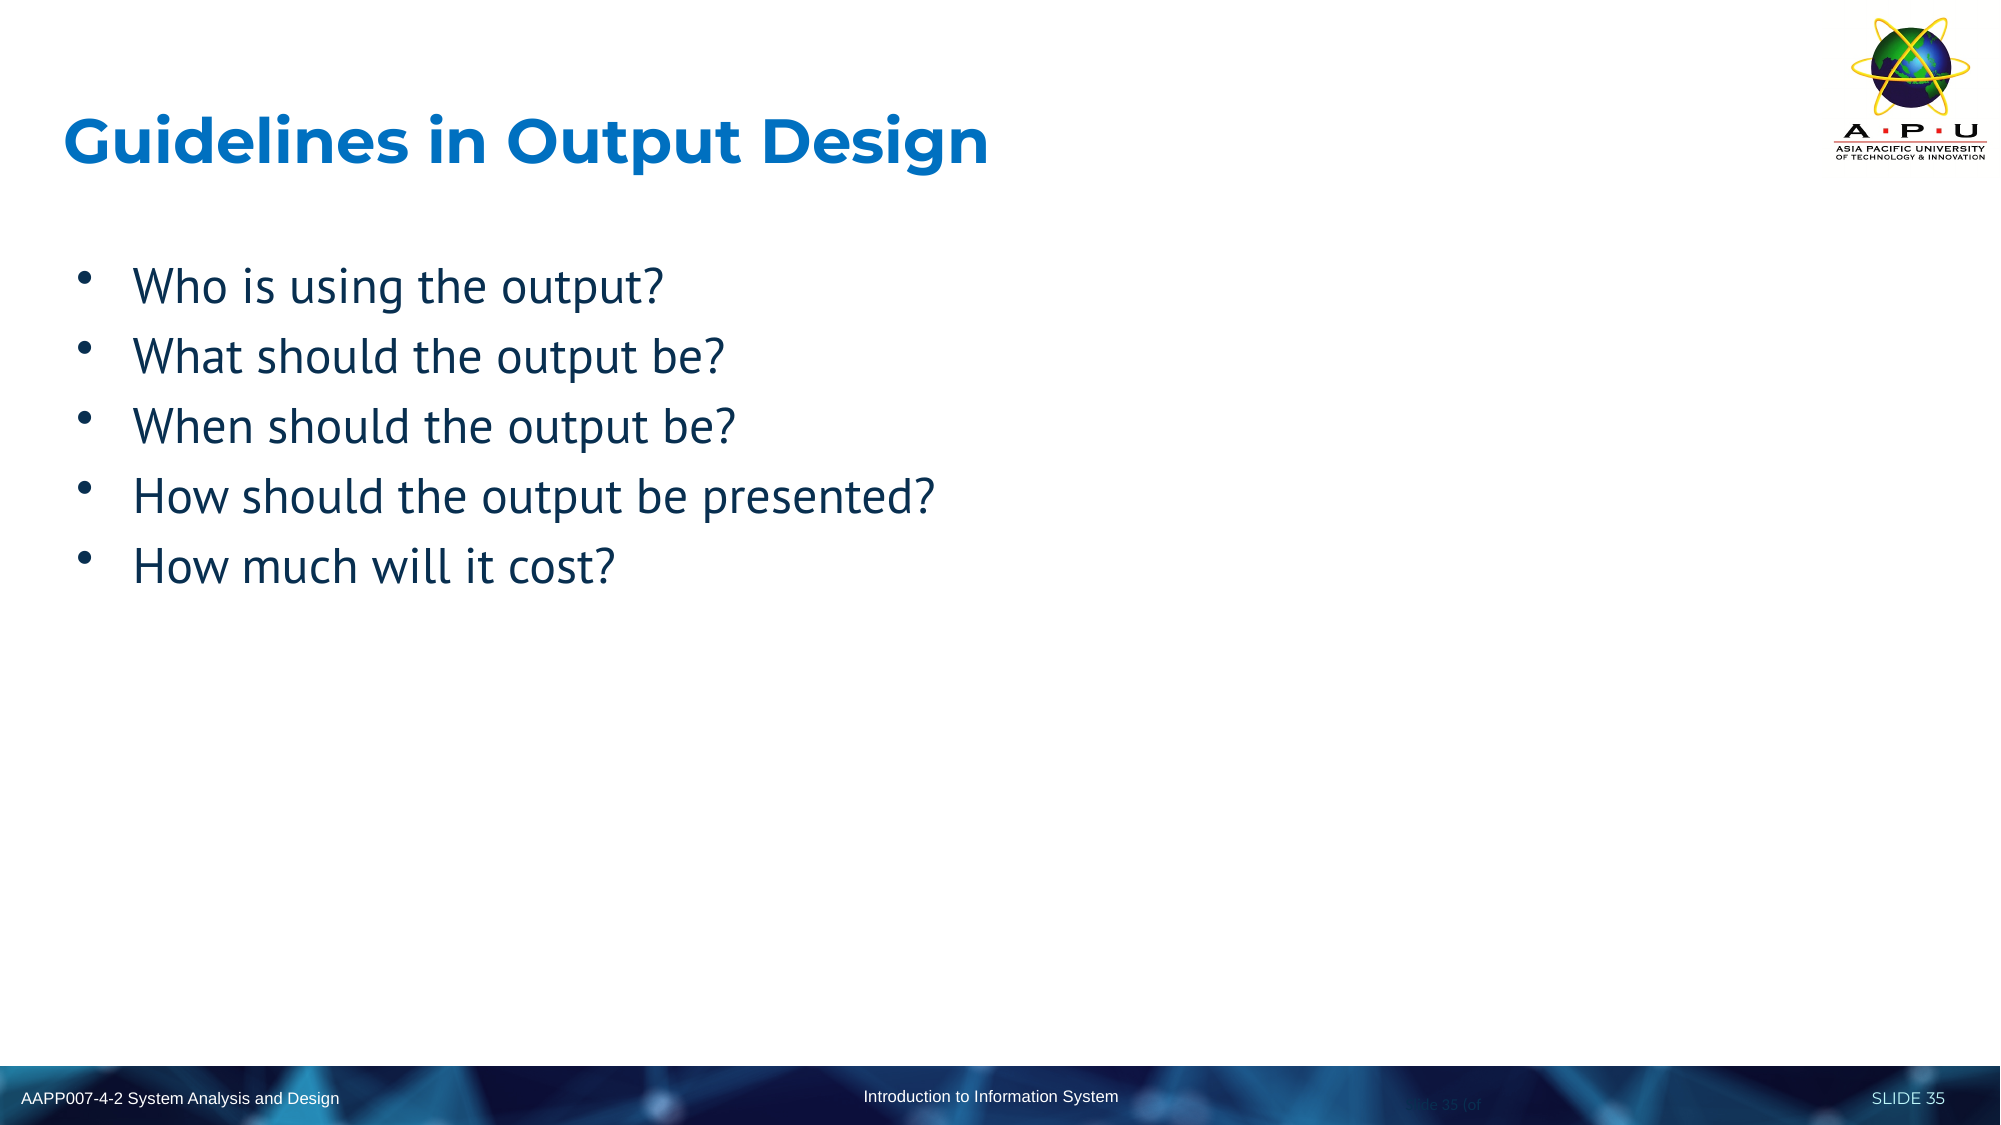

# Guidelines in Output Design
Who is using the output?
What should the output be?
When should the output be?
How should the output be presented?
How much will it cost?
Slide 35 (of